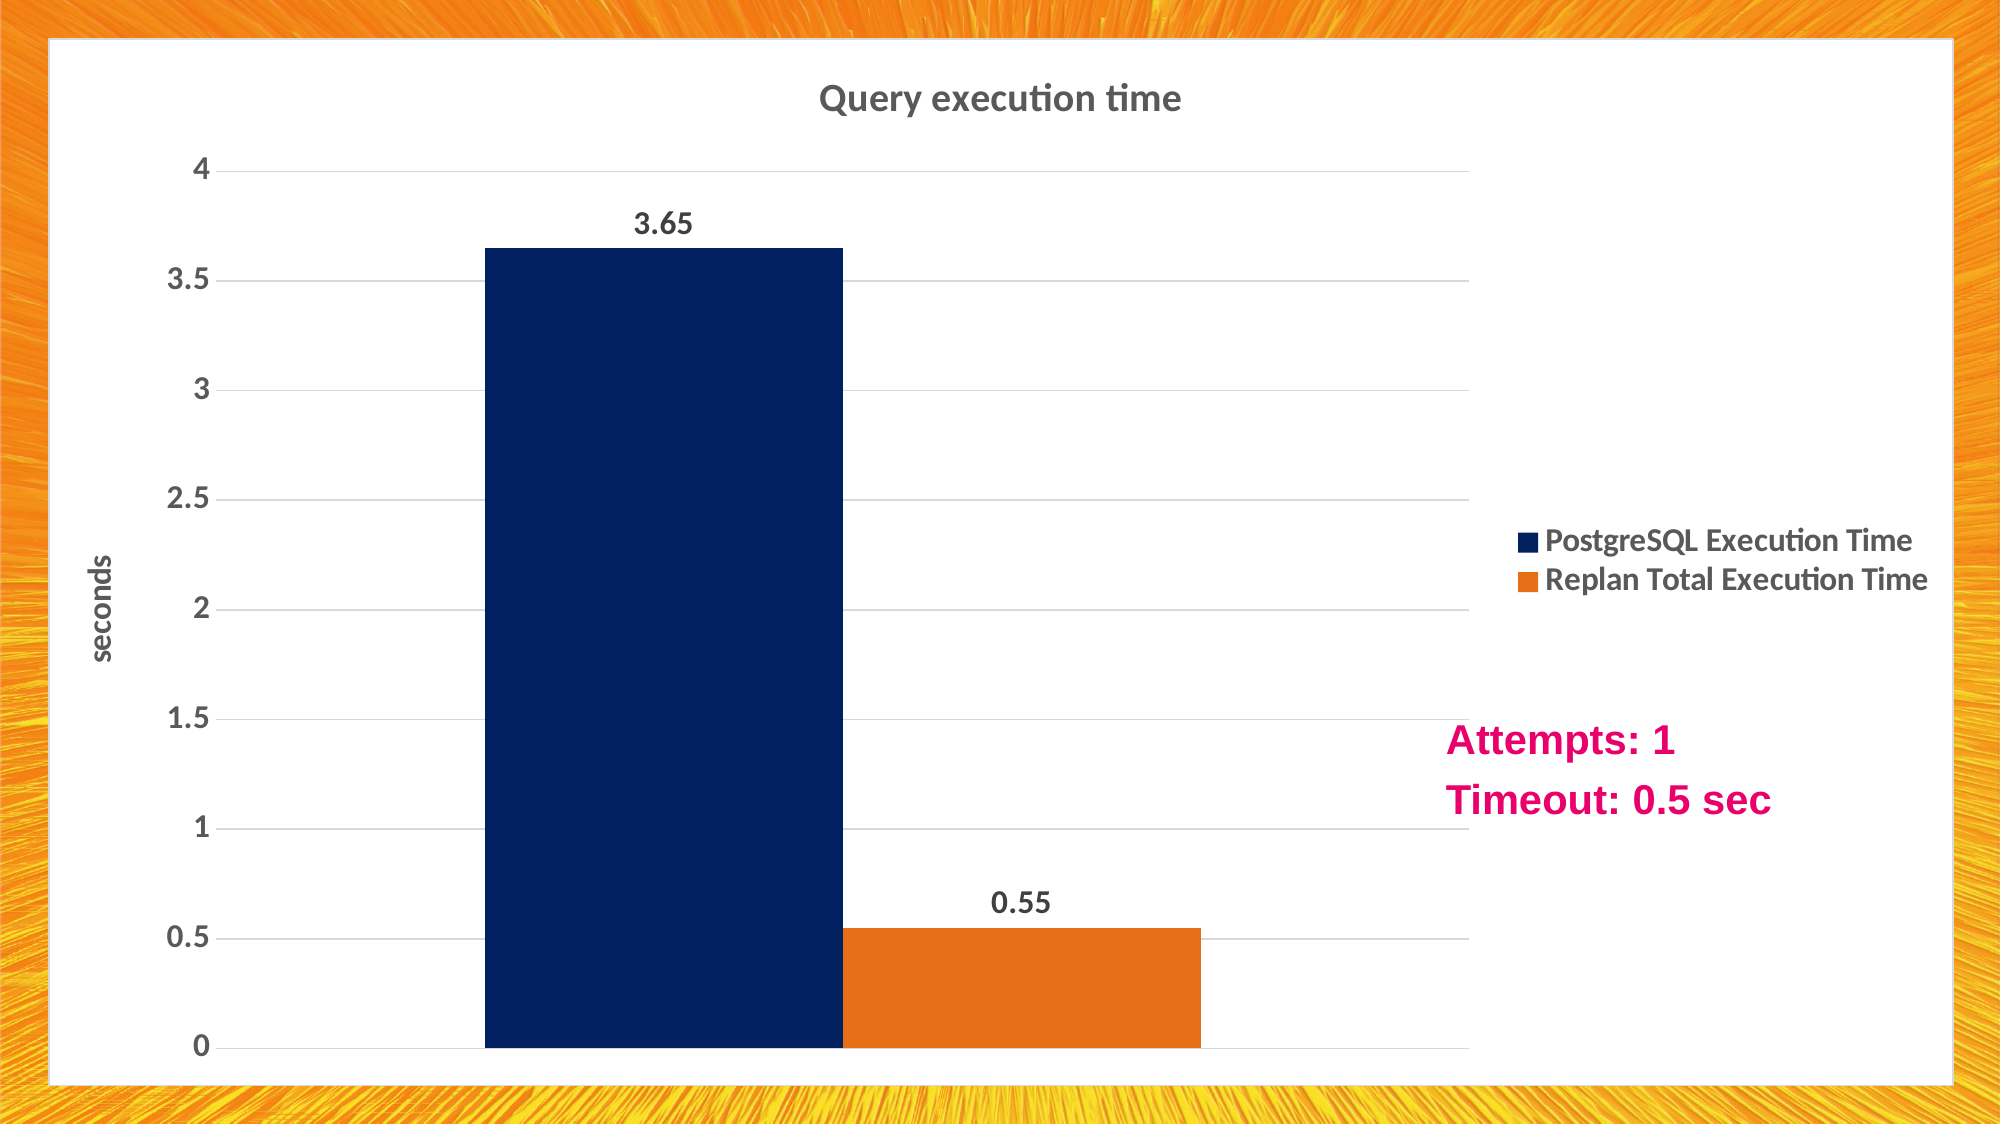

### Chart: Query execution time

| Category | PostgreSQL Execution Time | Replan Total Execution Time |
|---|---|---|
| PostgreSQL & Replan | 3.65 | 0.55 |
Attempts: 1
Timeout: 0.5 sec